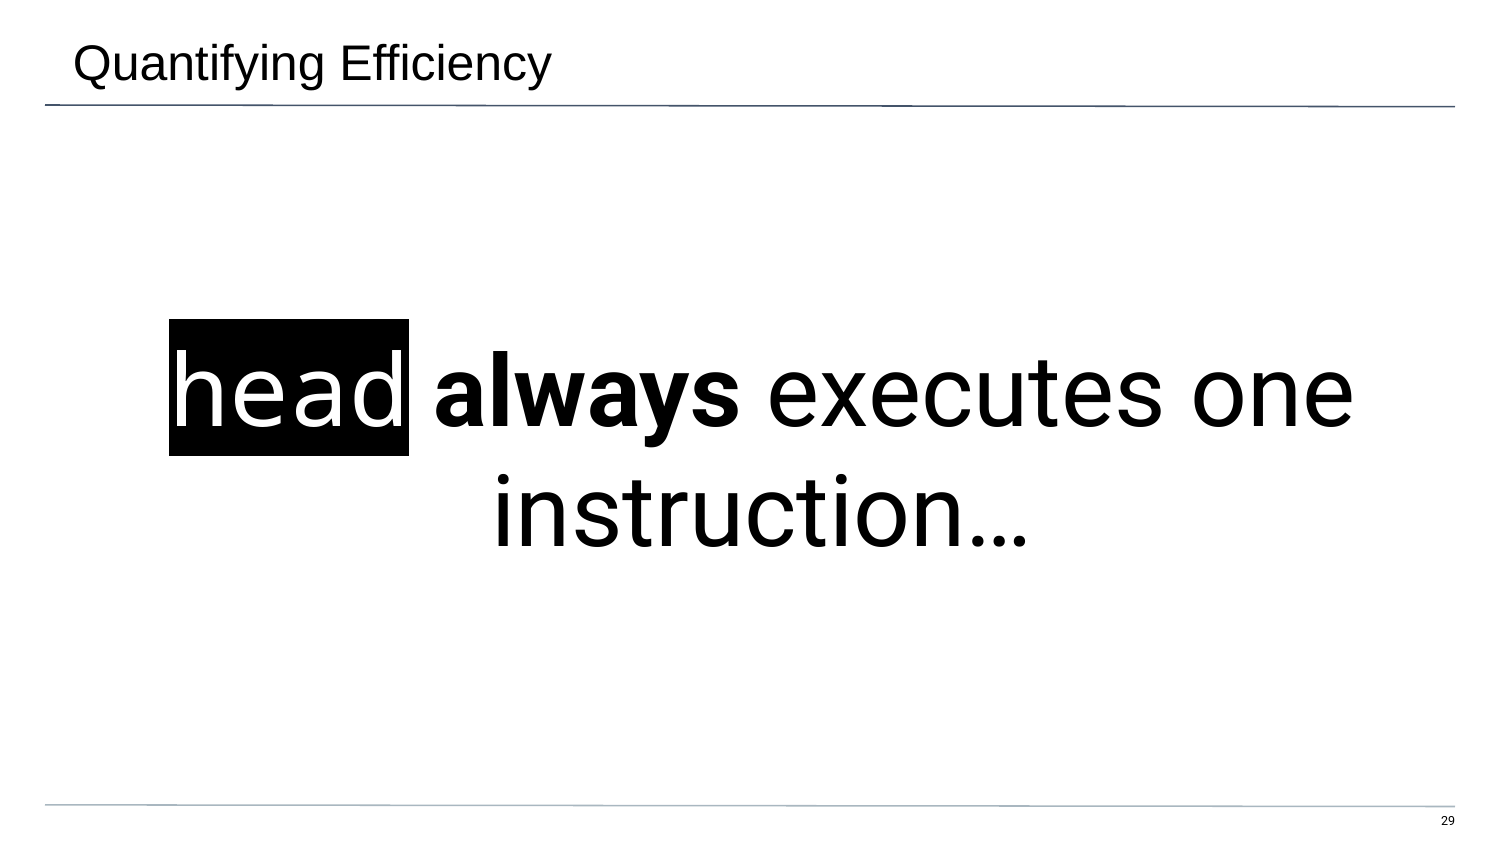

# Quantifying Efficiency

head always executes one instruction…